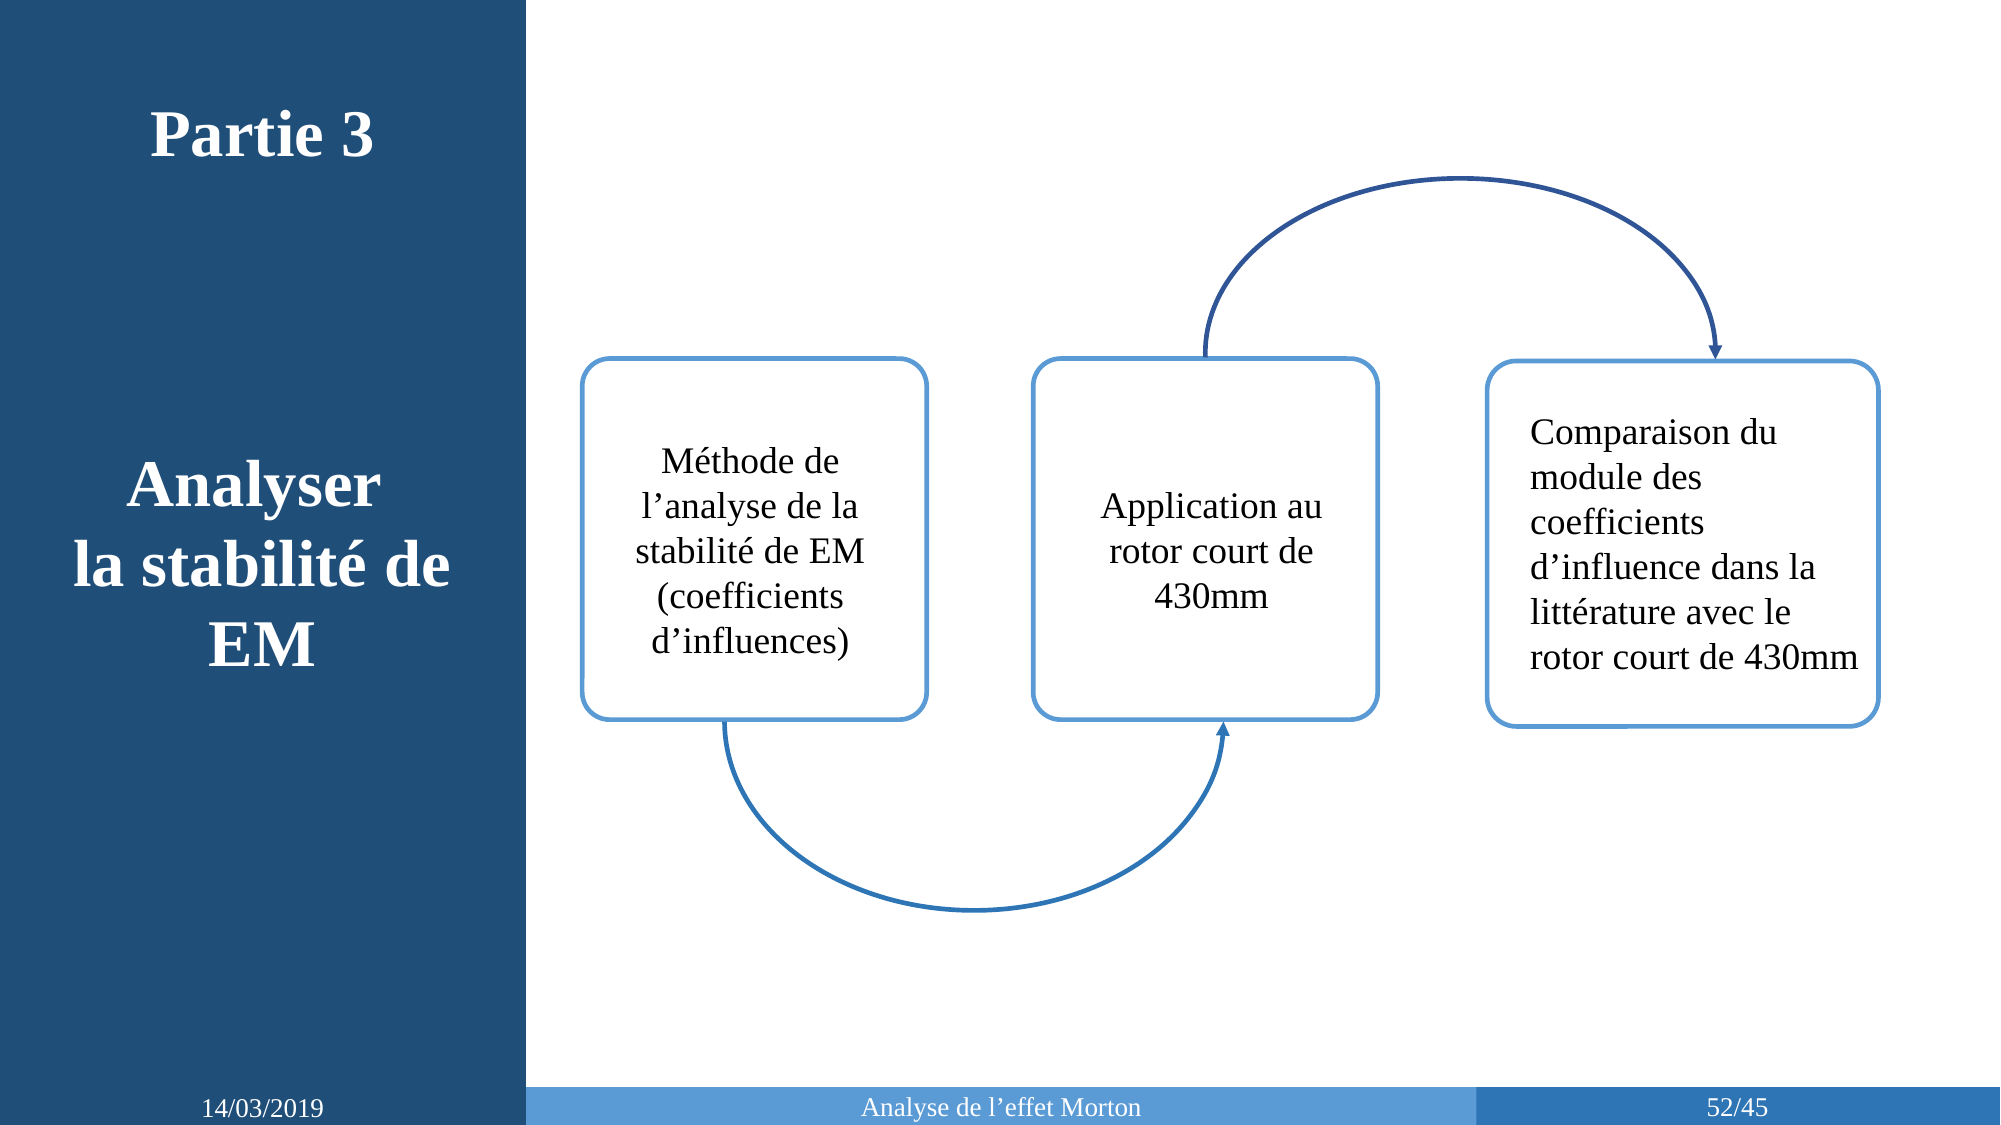

Partie 3

Comparaison du module des coefficients d’influence dans la littérature avec le rotor court de 430mm
Méthode de l’analyse de la stabilité de EM
(coefficients d’influences)
Application au
rotor court de 430mm

Analyser
la stabilité de EM
Analyse de l’effet Morton
52/45
14/03/2019